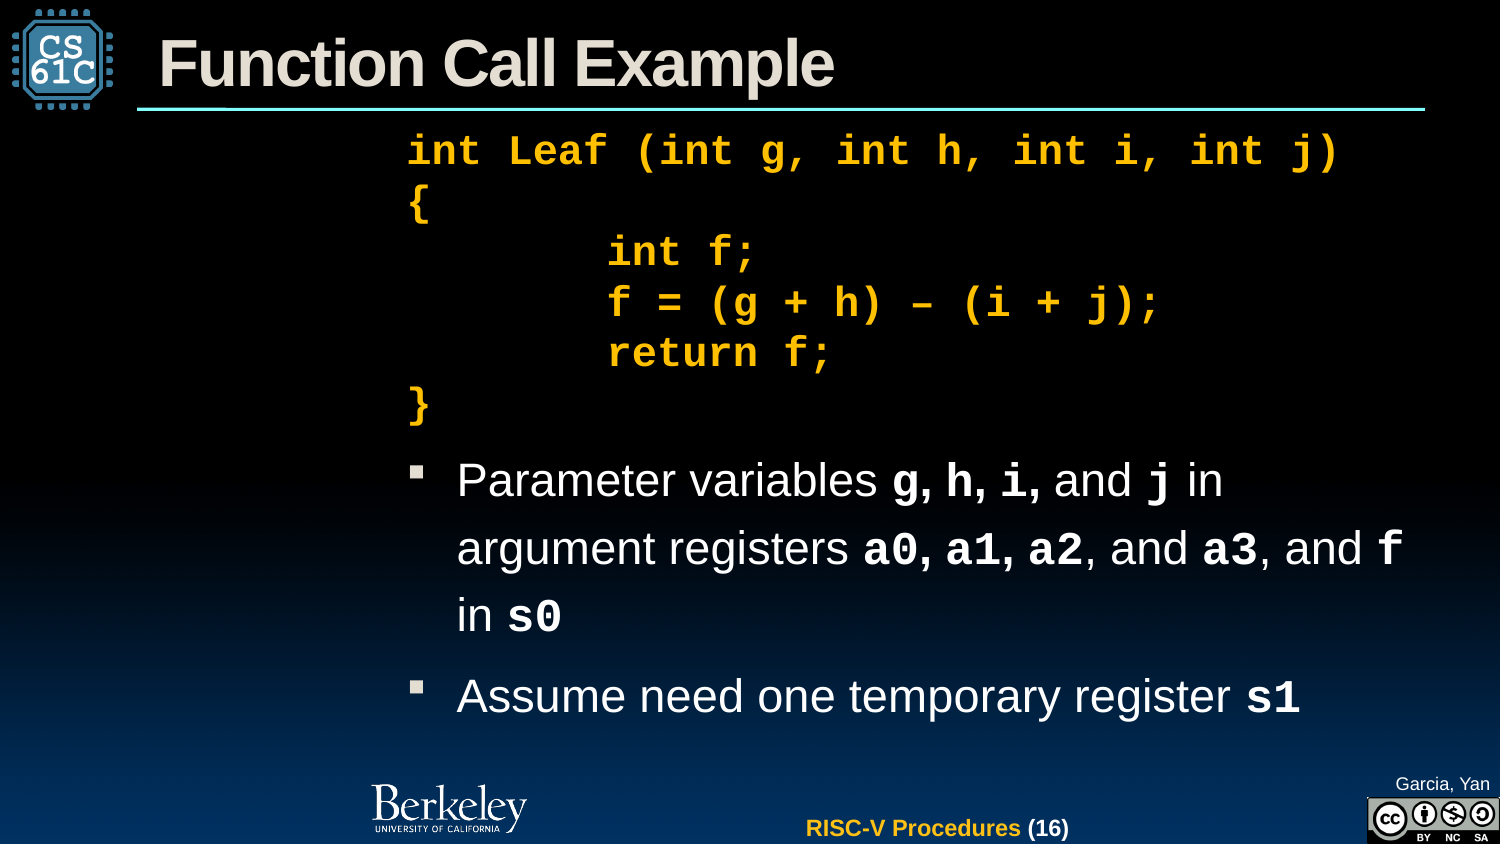

# Function Call Example
int Leaf (int g, int h, int i, int j)
{
		int f;
		f = (g + h) – (i + j);
		return f;
}
Parameter variables g, h, i, and j in argument registers a0, a1, a2, and a3, and f in s0
Assume need one temporary register s1